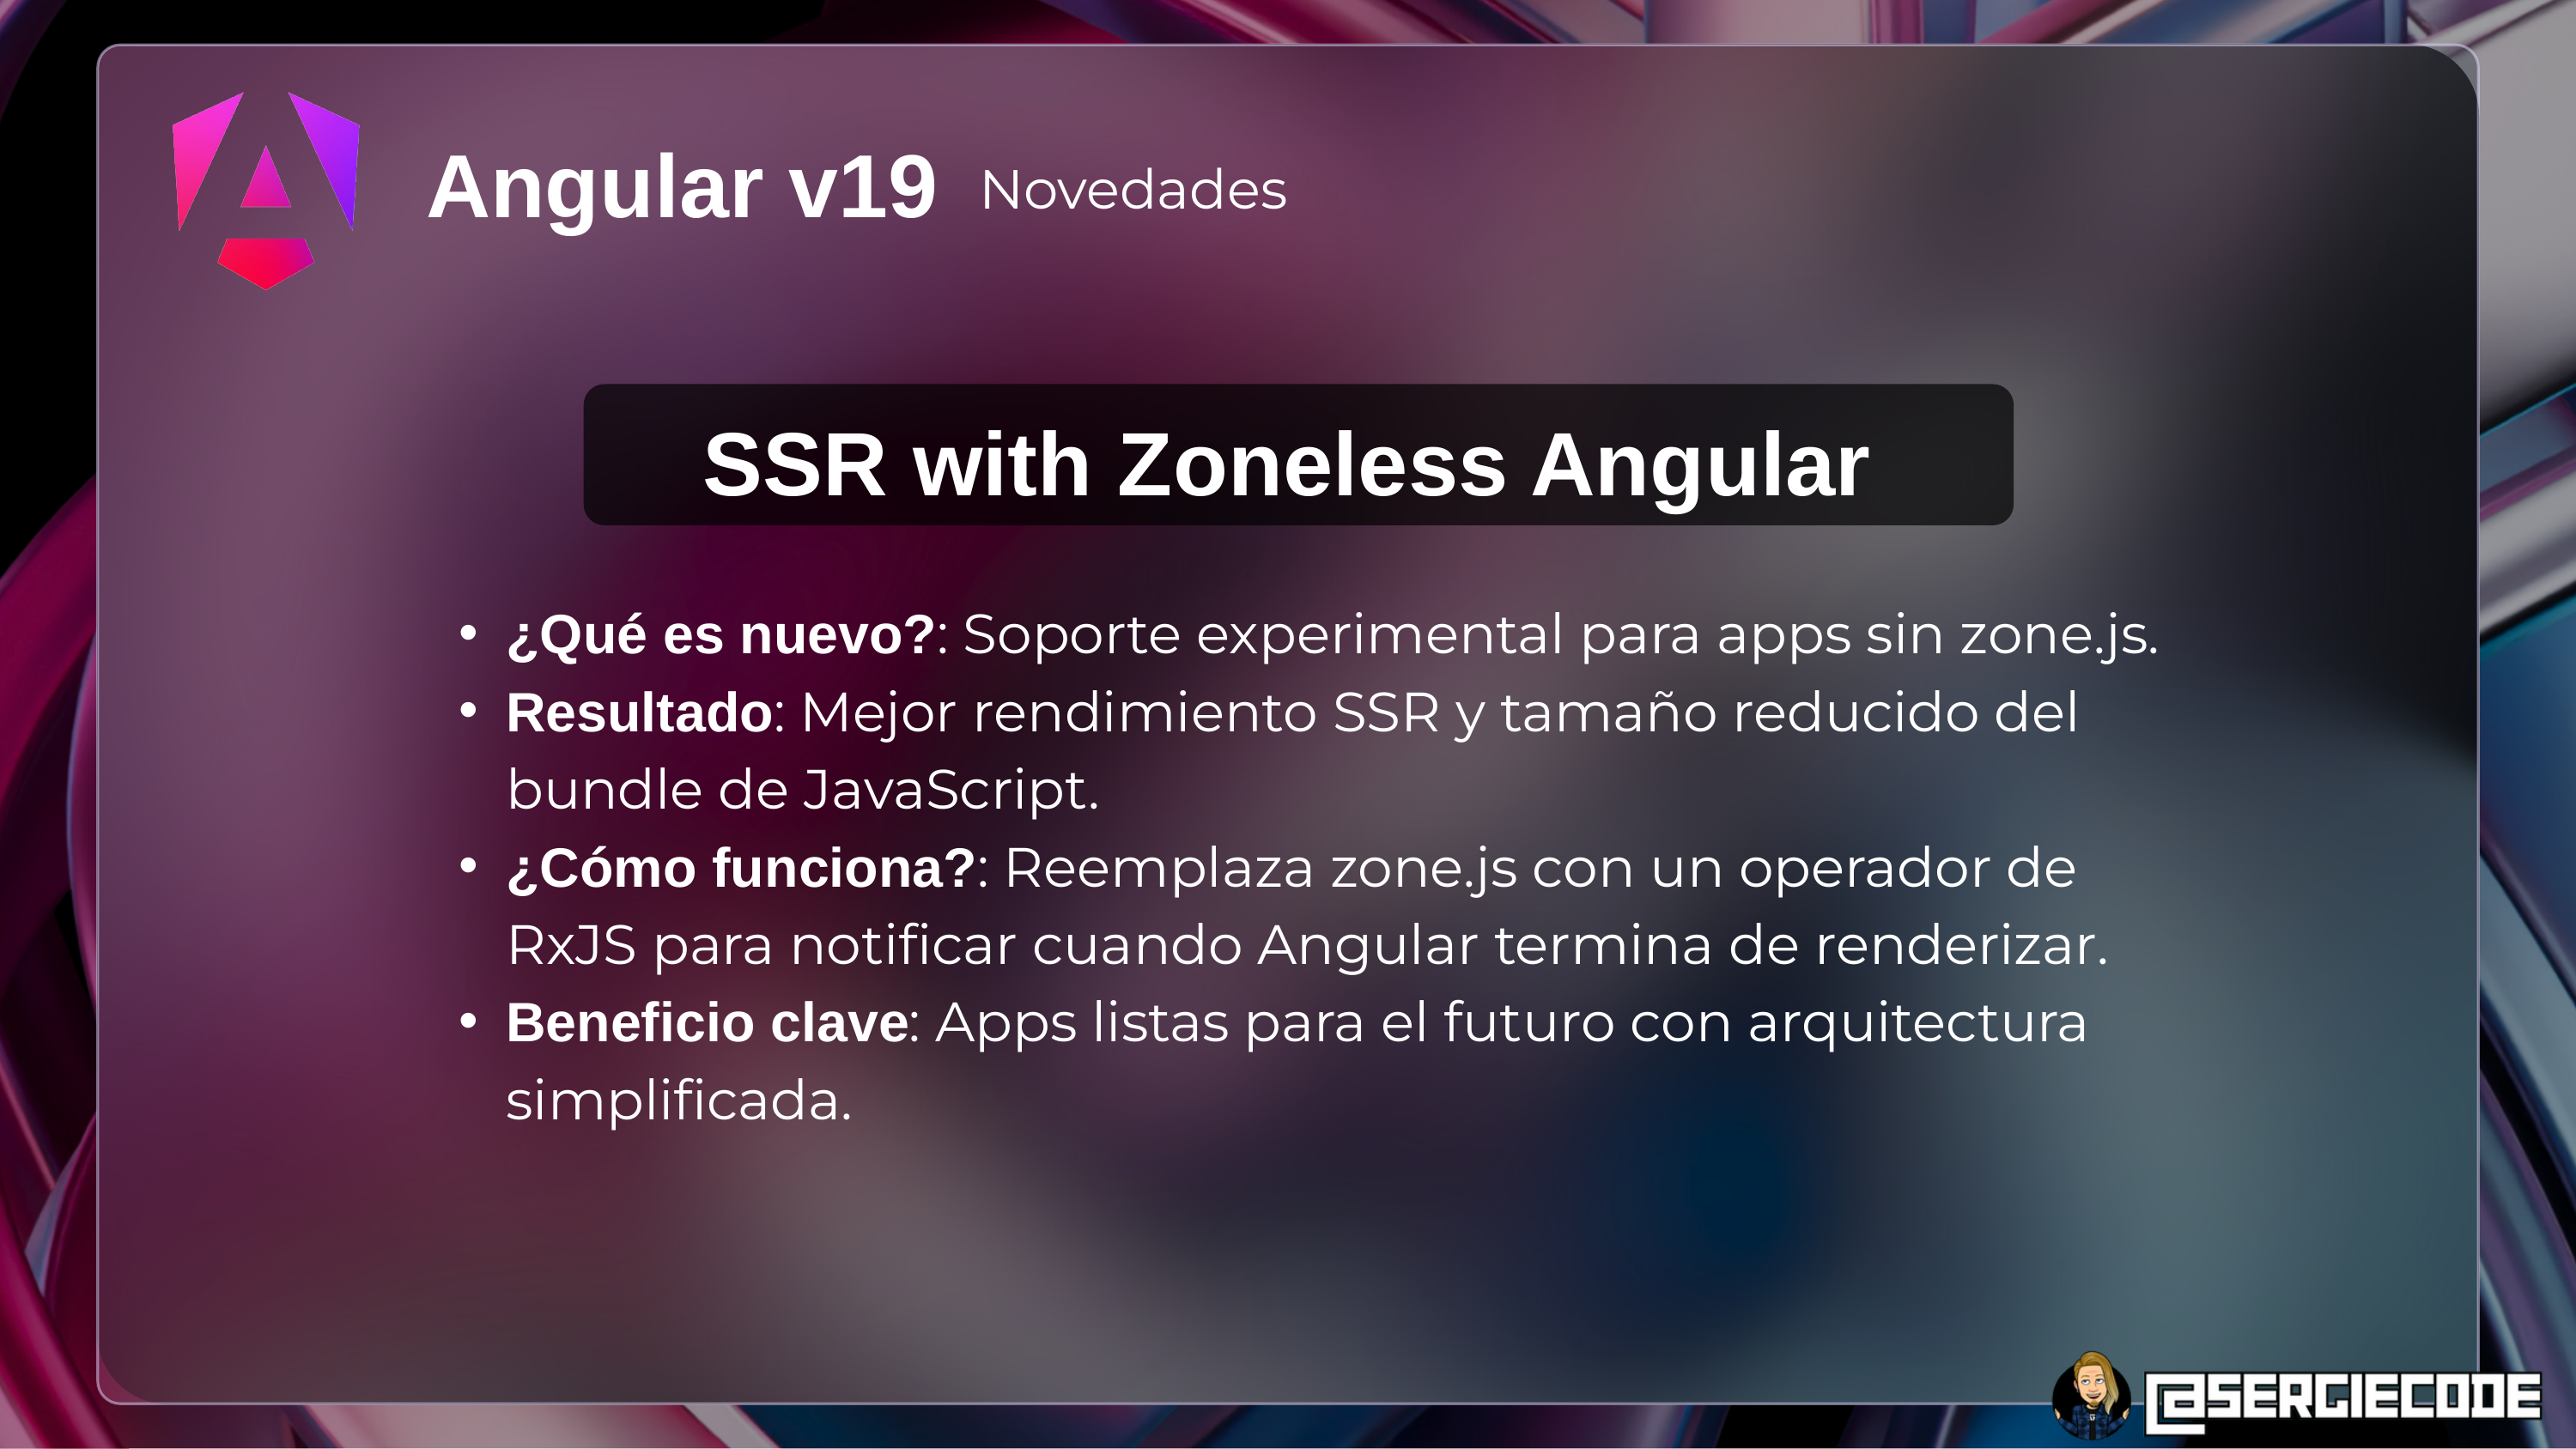

Angular v19
Novedades

SSR with Zoneless Angular
¿Qué es nuevo?: Soporte experimental para apps sin zone.js.
Resultado: Mejor rendimiento SSR y tamaño reducido del bundle de JavaScript.
¿Cómo funciona?: Reemplaza zone.js con un operador de RxJS para notificar cuando Angular termina de renderizar.
Beneficio clave: Apps listas para el futuro con arquitectura simplificada.